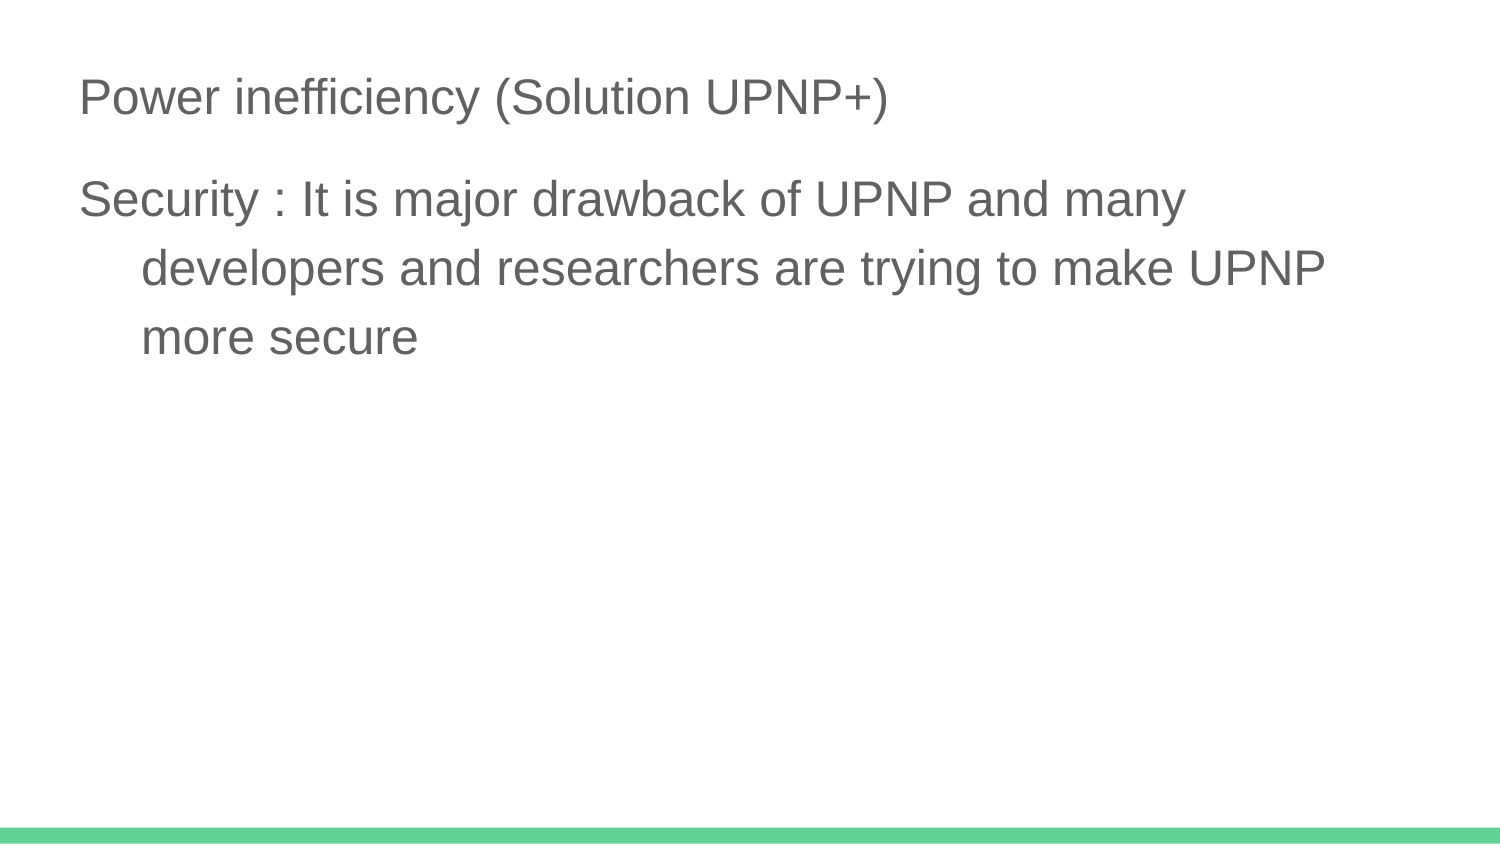

Power inefficiency (Solution UPNP+)
Security : It is major drawback of UPNP and many developers and researchers are trying to make UPNP more secure